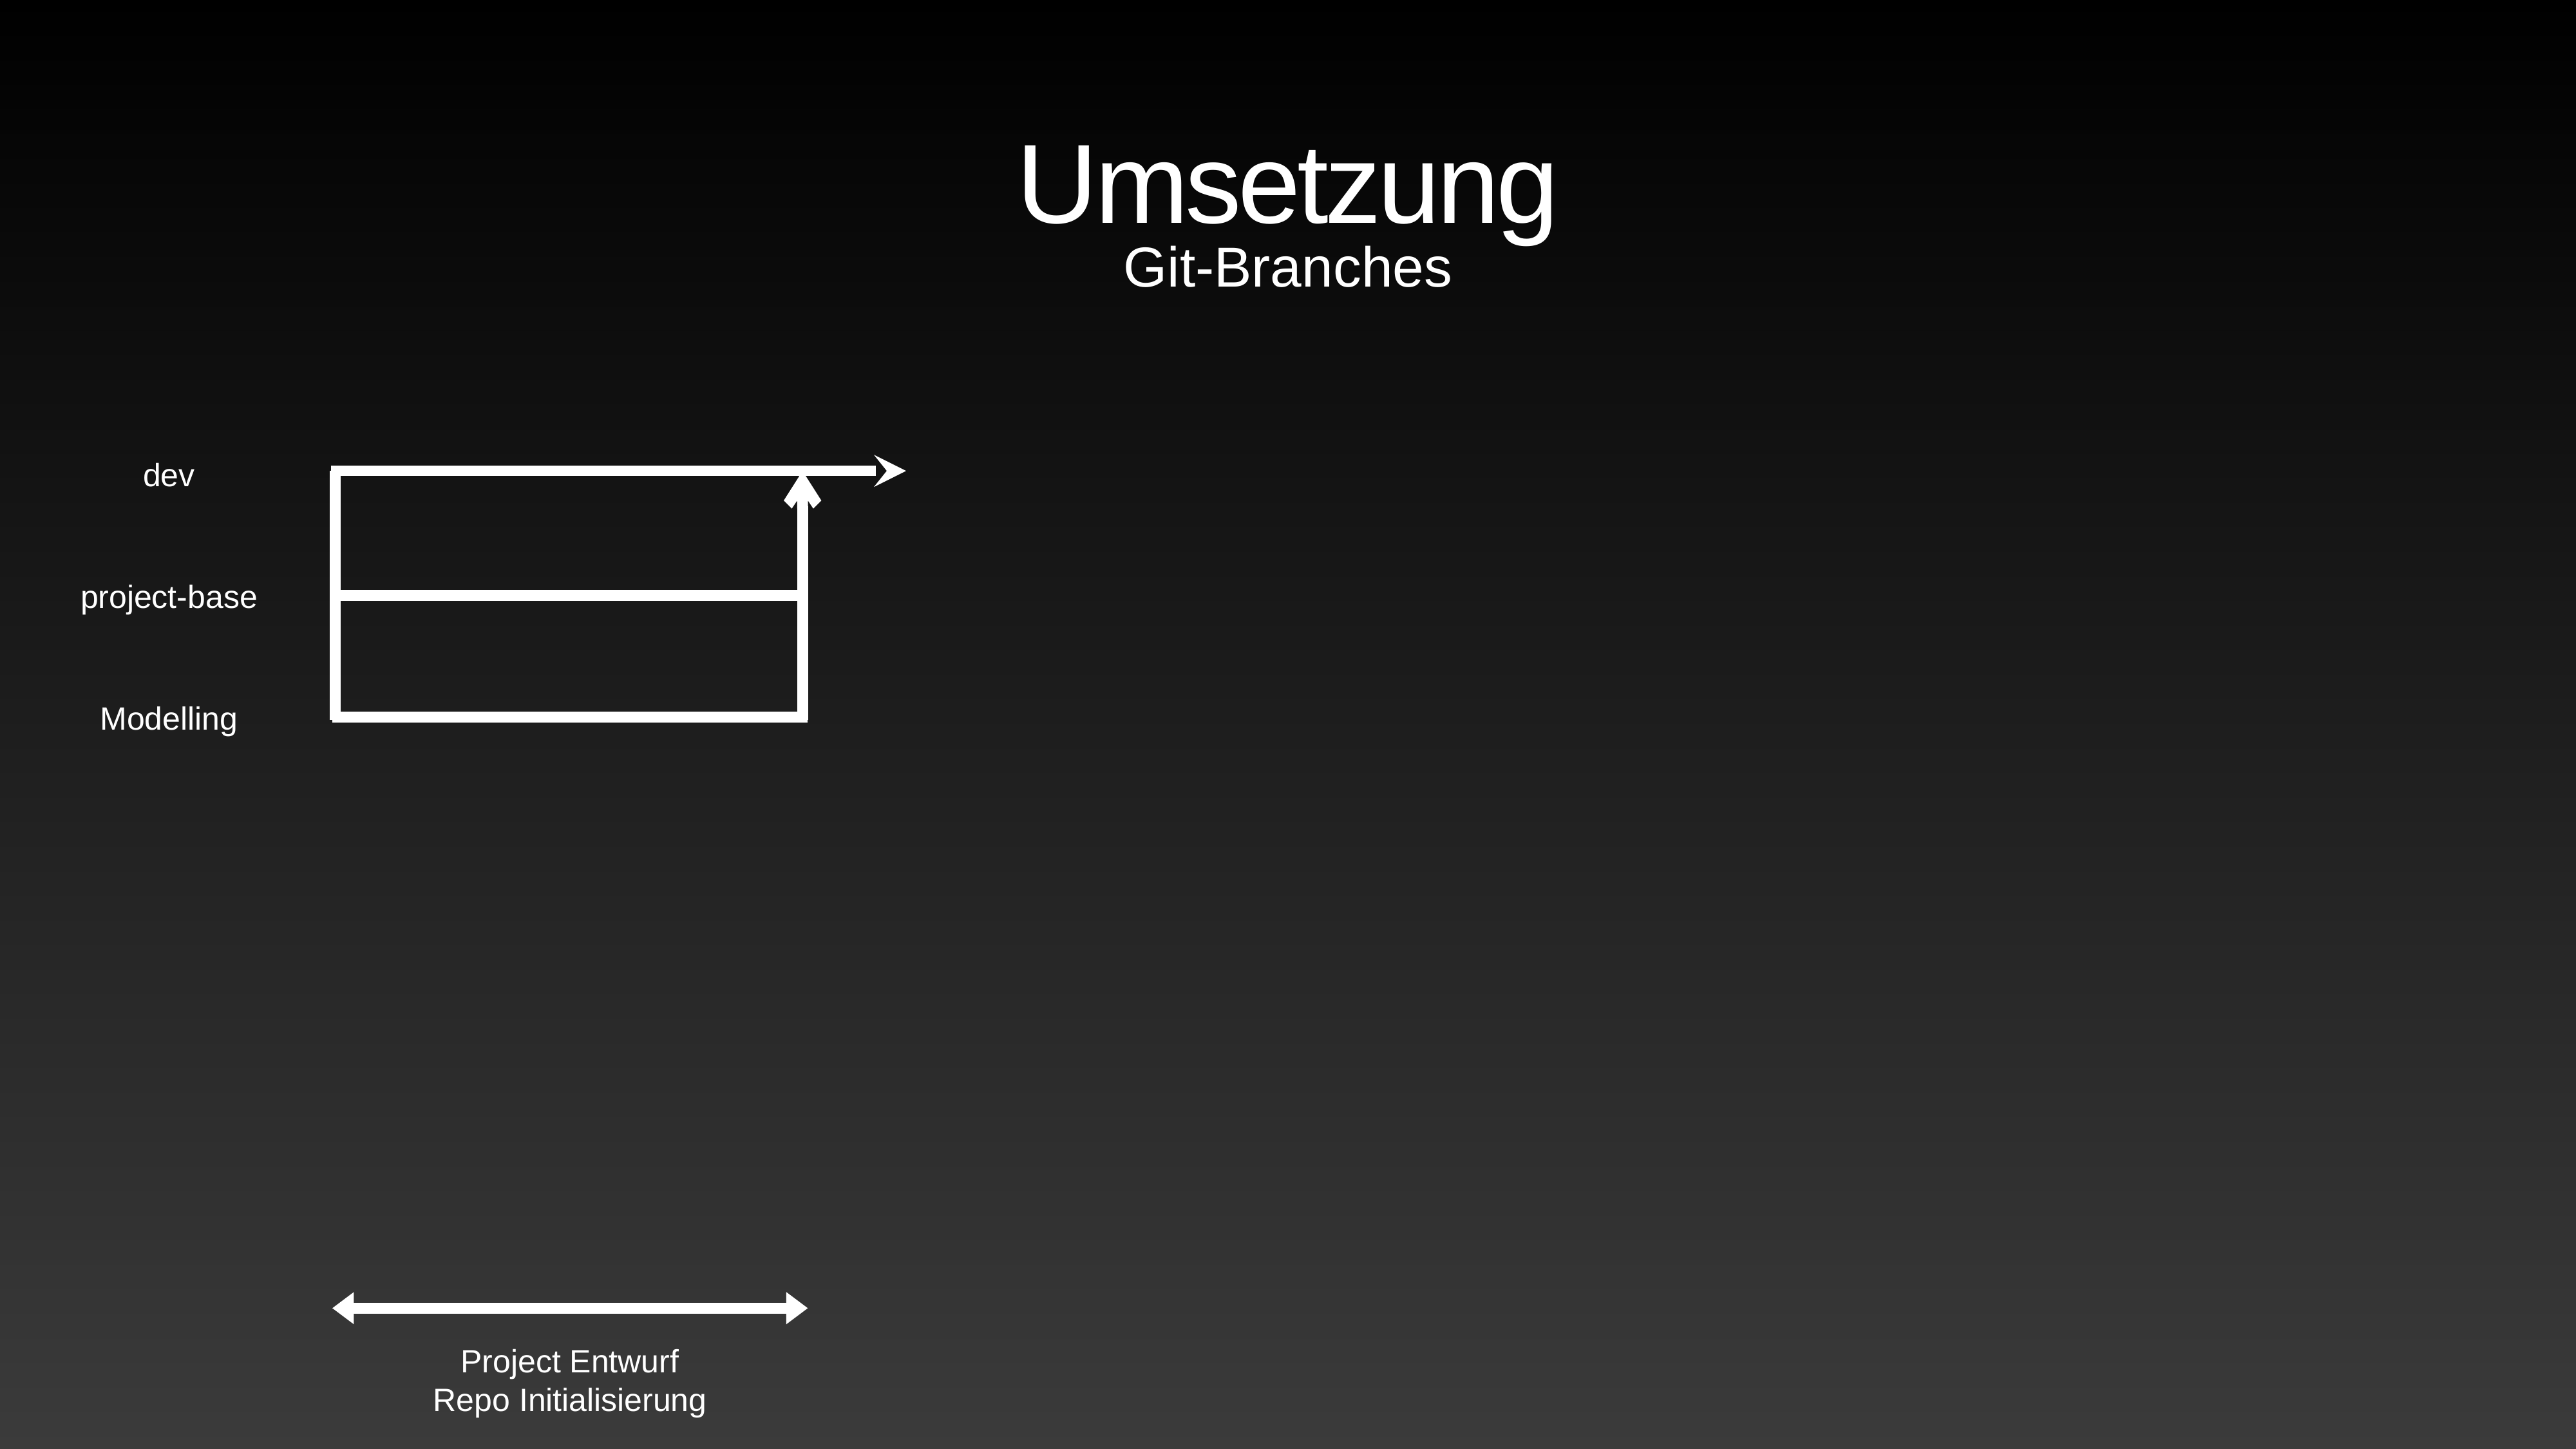

# Umsetzung
Git-Branches
dev

project-base

Modelling

Project Entwurf
Repo Initialisierung